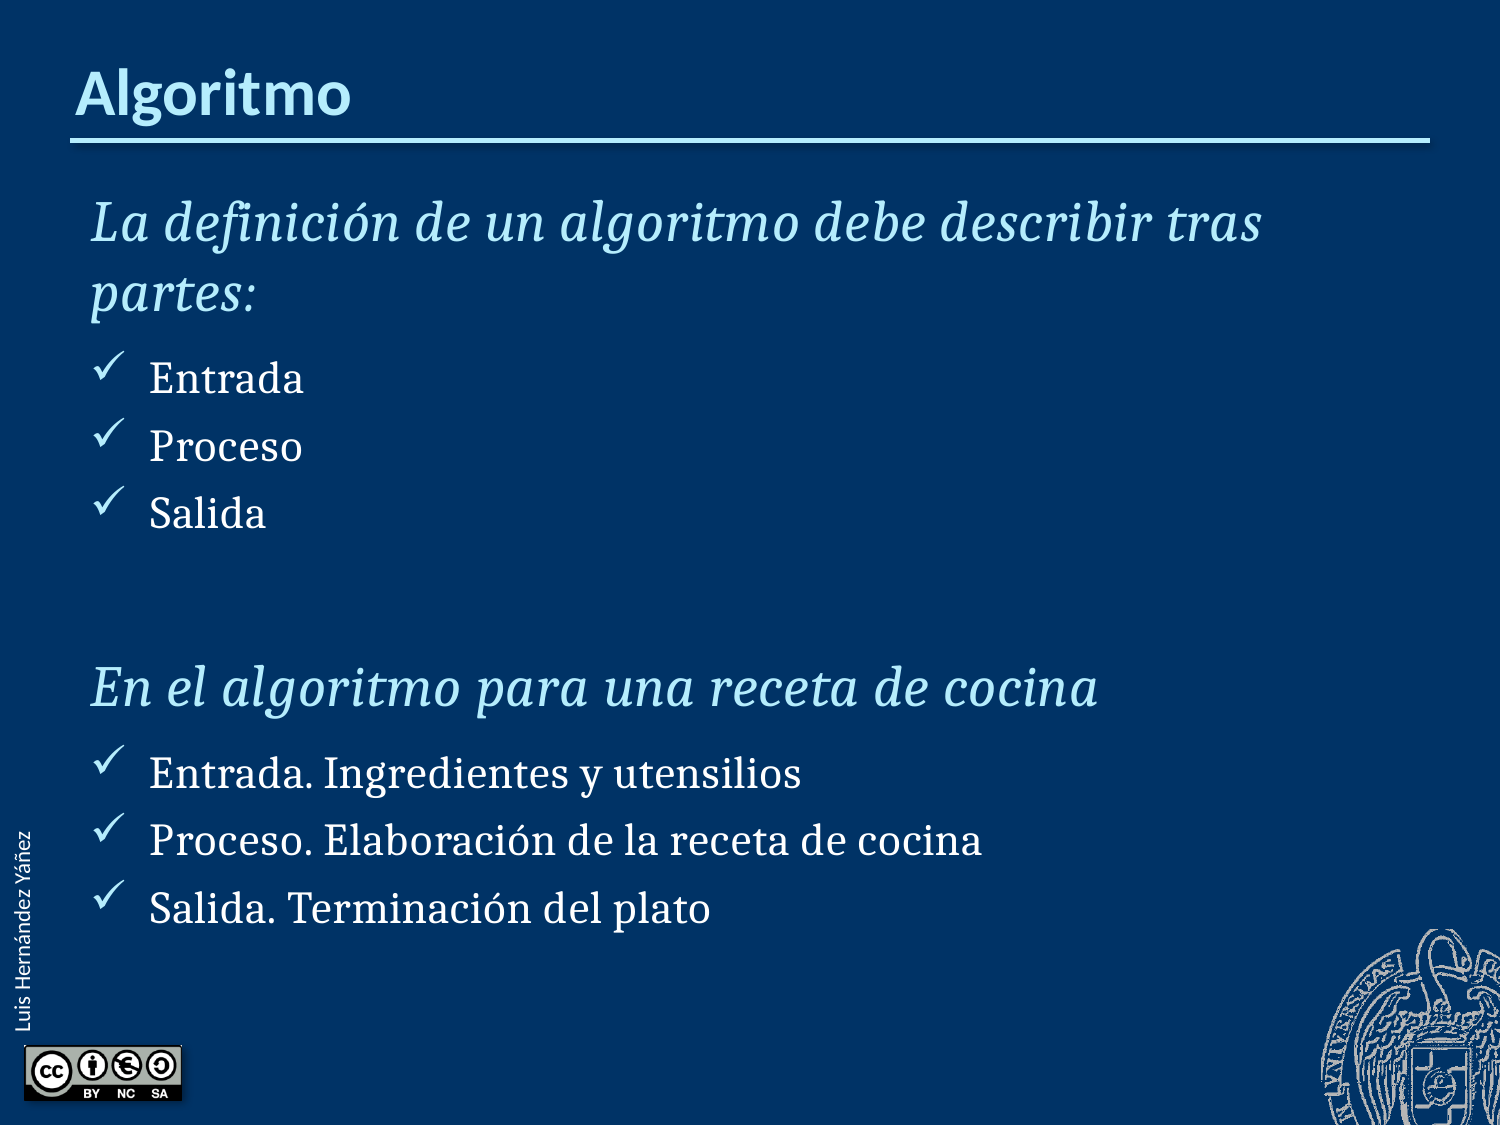

# Algoritmo
La definición de un algoritmo debe describir tras partes:
Entrada
Proceso
Salida

En el algoritmo para una receta de cocina
Entrada. Ingredientes y utensilios
Proceso. Elaboración de la receta de cocina
Salida. Terminación del plato